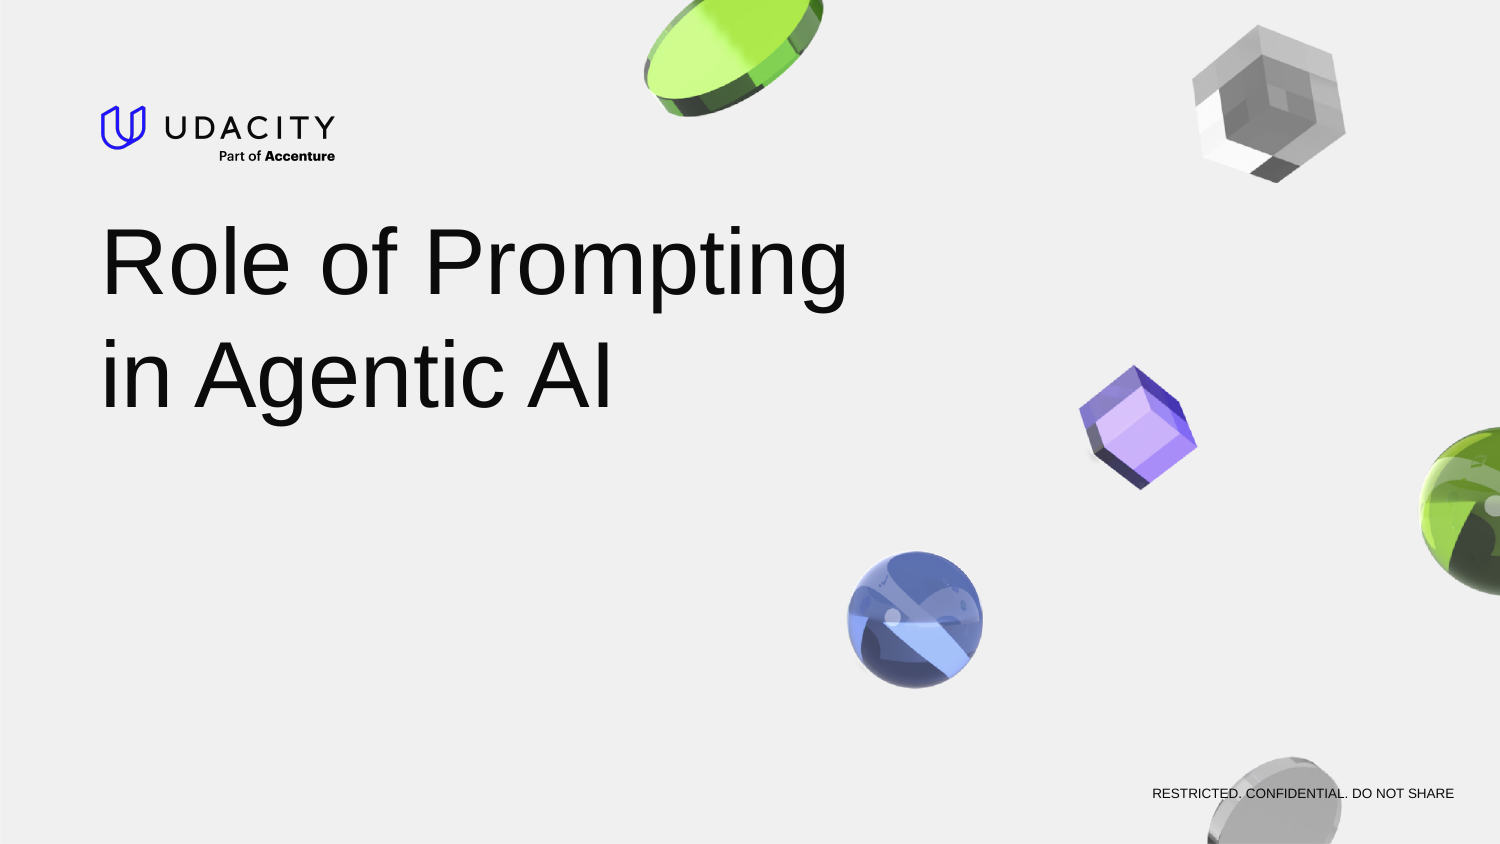

# Role of Prompting in Agentic AI